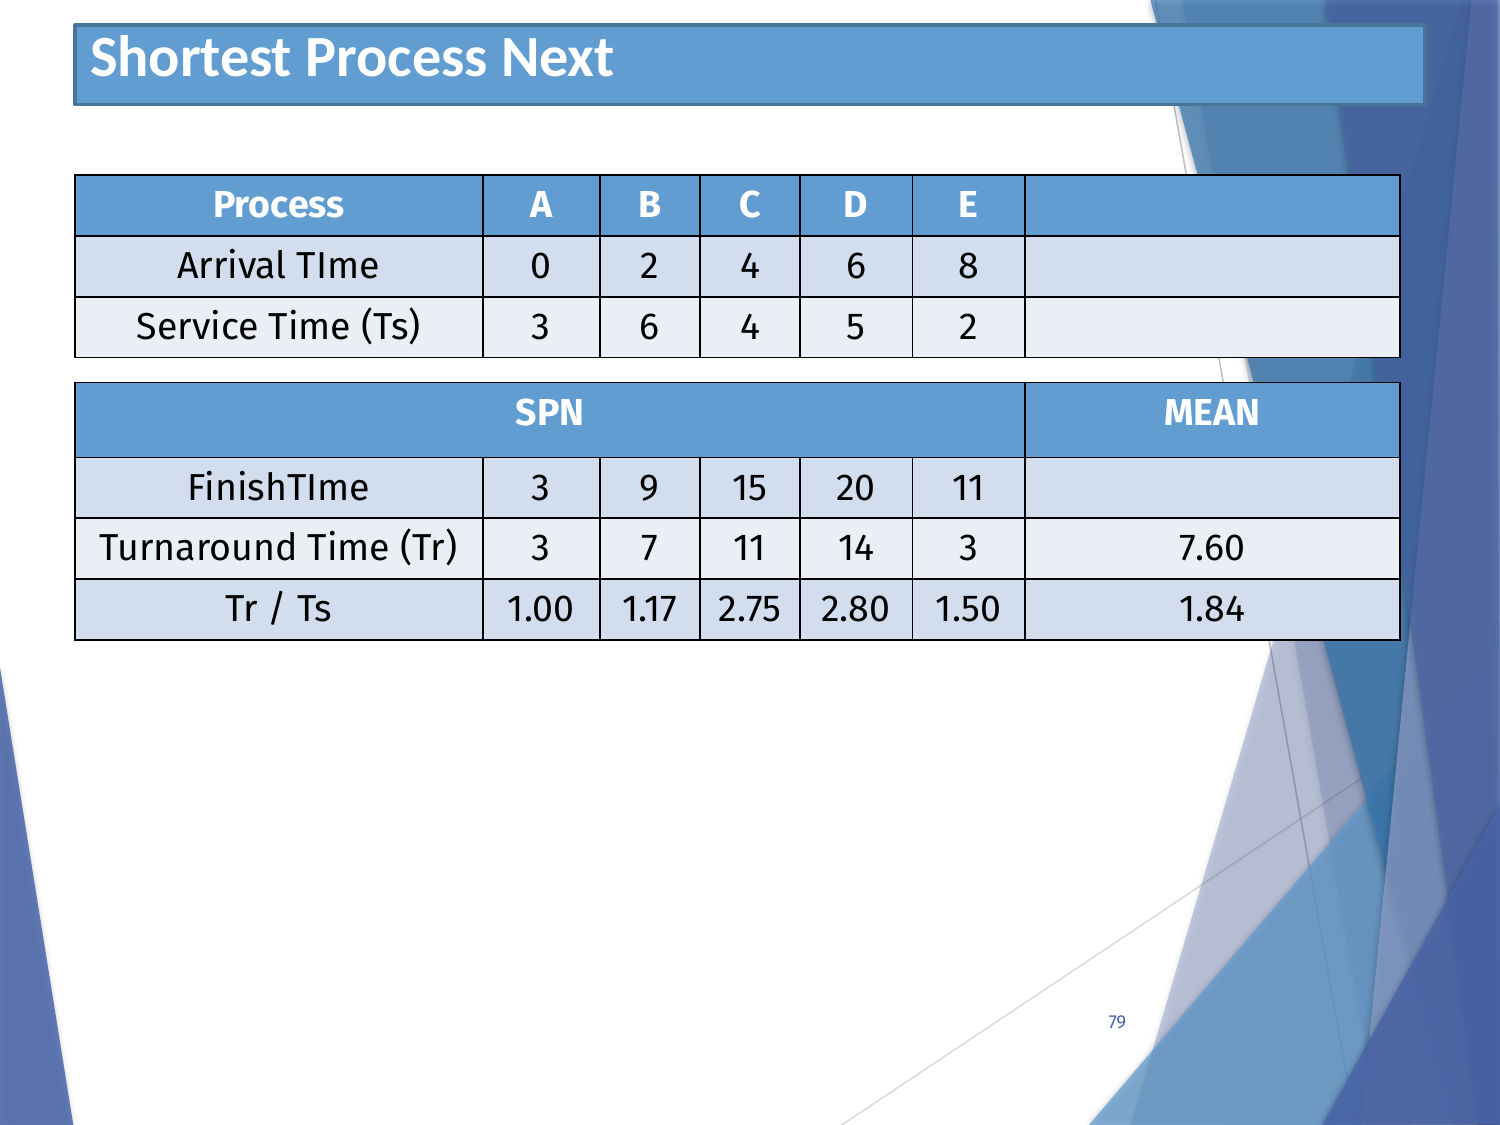

# Shortest Process Next
| Process | A | B | C | D | E |  |
| --- | --- | --- | --- | --- | --- | --- |
| Arrival TIme | 0 | 2 | 4 | 6 | 8 |  |
| Service Time (Ts) | 3 | 6 | 4 | 5 | 2 |  |
| SPN |  |  |  |  |  | MEAN |
| --- | --- | --- | --- | --- | --- | --- |
| FinishTIme | 3 | 9 | 15 | 20 | 11 |  |
| Turnaround Time (Tr) | 3 | 7 | 11 | 14 | 3 | 7.60 |
| Tr / Ts | 1.00 | 1.17 | 2.75 | 2.80 | 1.50 | 1.84 |
79